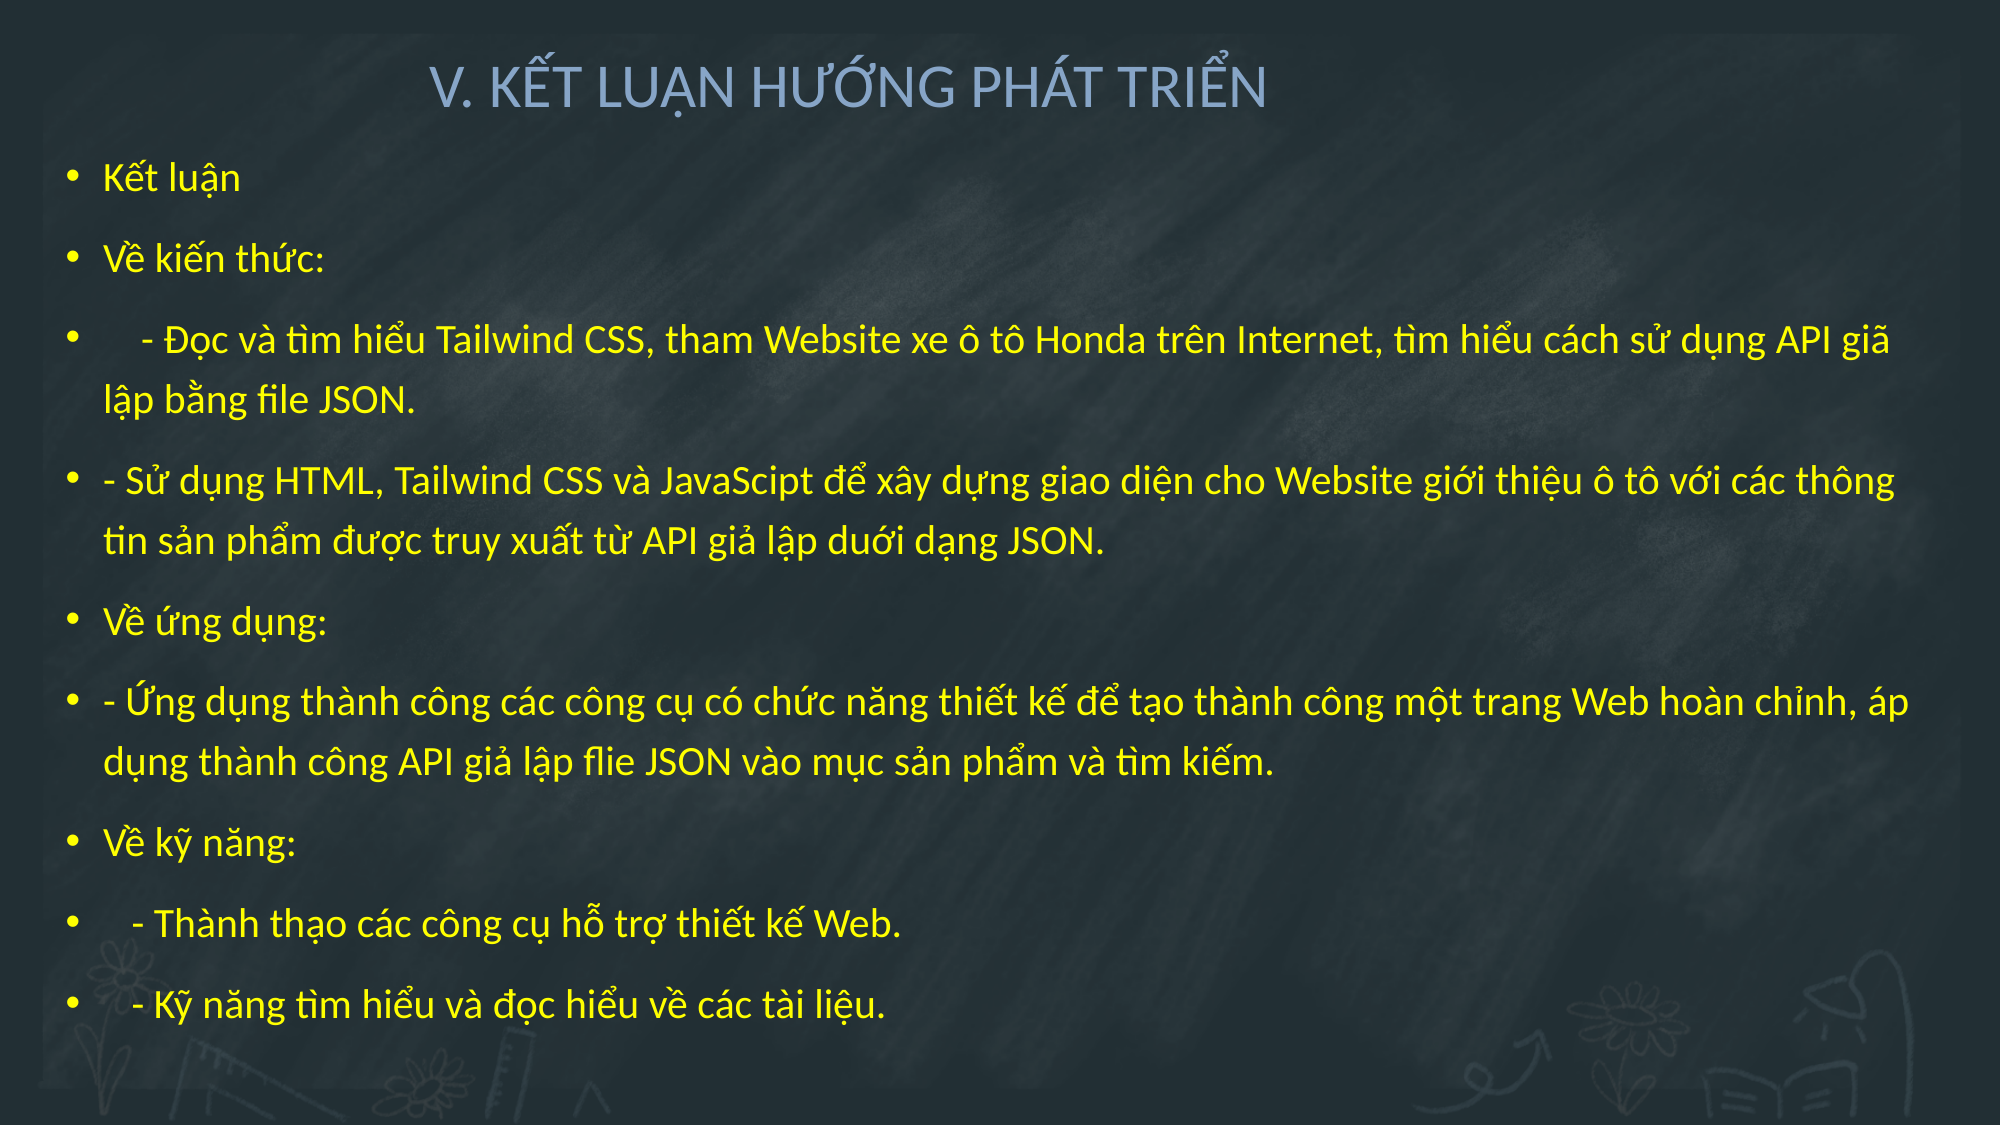

V. KẾT LUẬN HƯỚNG PHÁT TRIỂN

Kết luận
Về kiến thức:
    - Đọc và tìm hiểu Tailwind CSS, tham Website xe ô tô Honda trên Internet, tìm hiểu cách sử dụng API giã lập bằng file JSON.
- Sử dụng HTML, Tailwind CSS và JavaScipt để xây dựng giao diện cho Website giới thiệu ô tô với các thông tin sản phẩm được truy xuất từ API giả lập duới dạng JSON.
Về ứng dụng:
- Ứng dụng thành công các công cụ có chức năng thiết kế để tạo thành công một trang Web hoàn chỉnh, áp dụng thành công API giả lập flie JSON vào mục sản phẩm và tìm kiếm.
Về kỹ năng:
   - Thành thạo các công cụ hỗ trợ thiết kế Web.
   - Kỹ năng tìm hiểu và đọc hiểu về các tài liệu.